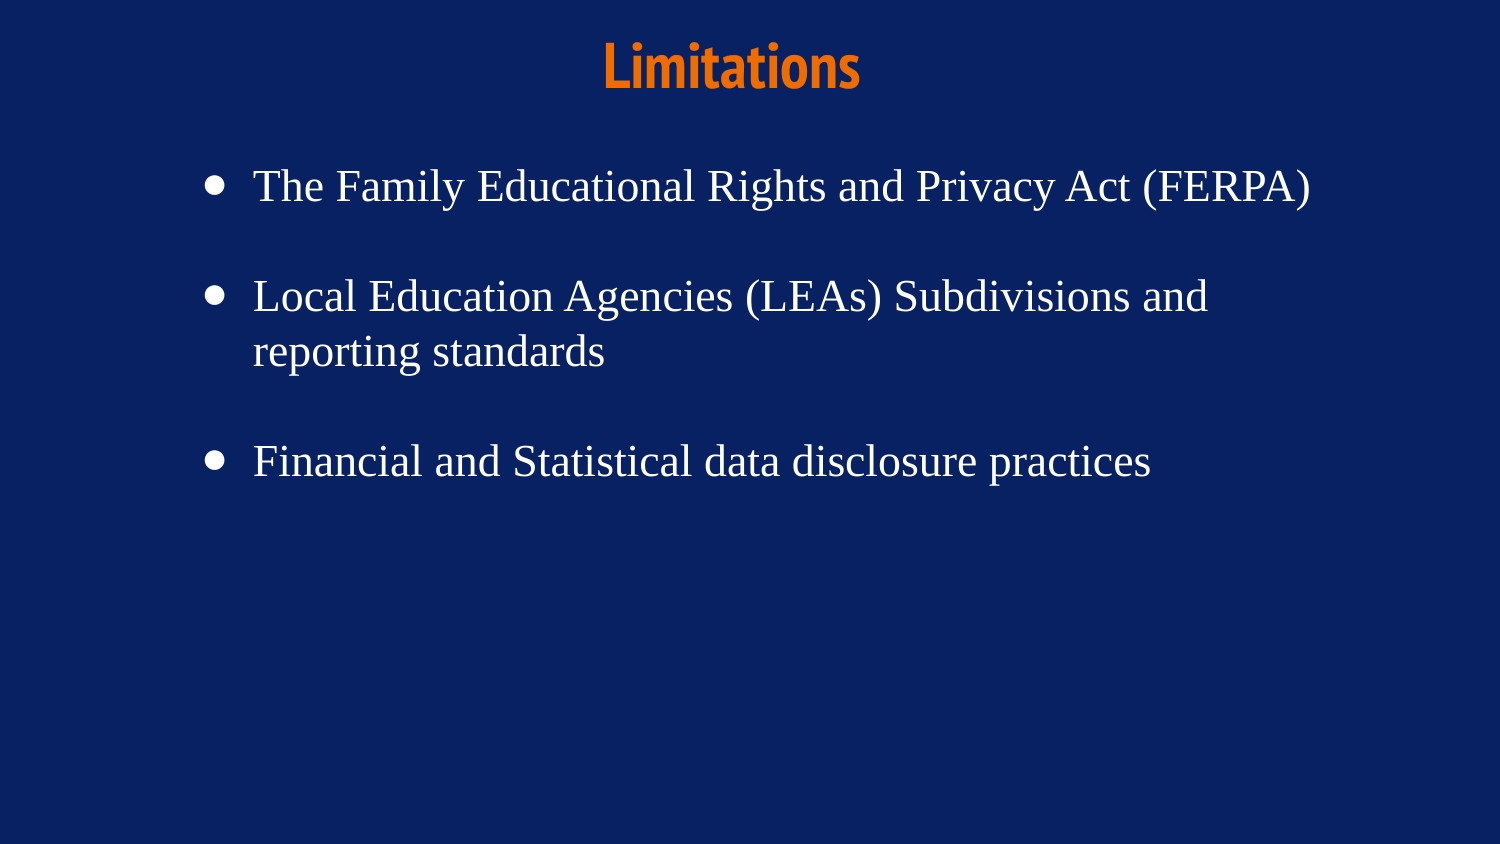

Limitations
# The Family Educational Rights and Privacy Act (FERPA)

Local Education Agencies (LEAs) Subdivisions and reporting standards

Financial and Statistical data disclosure practices